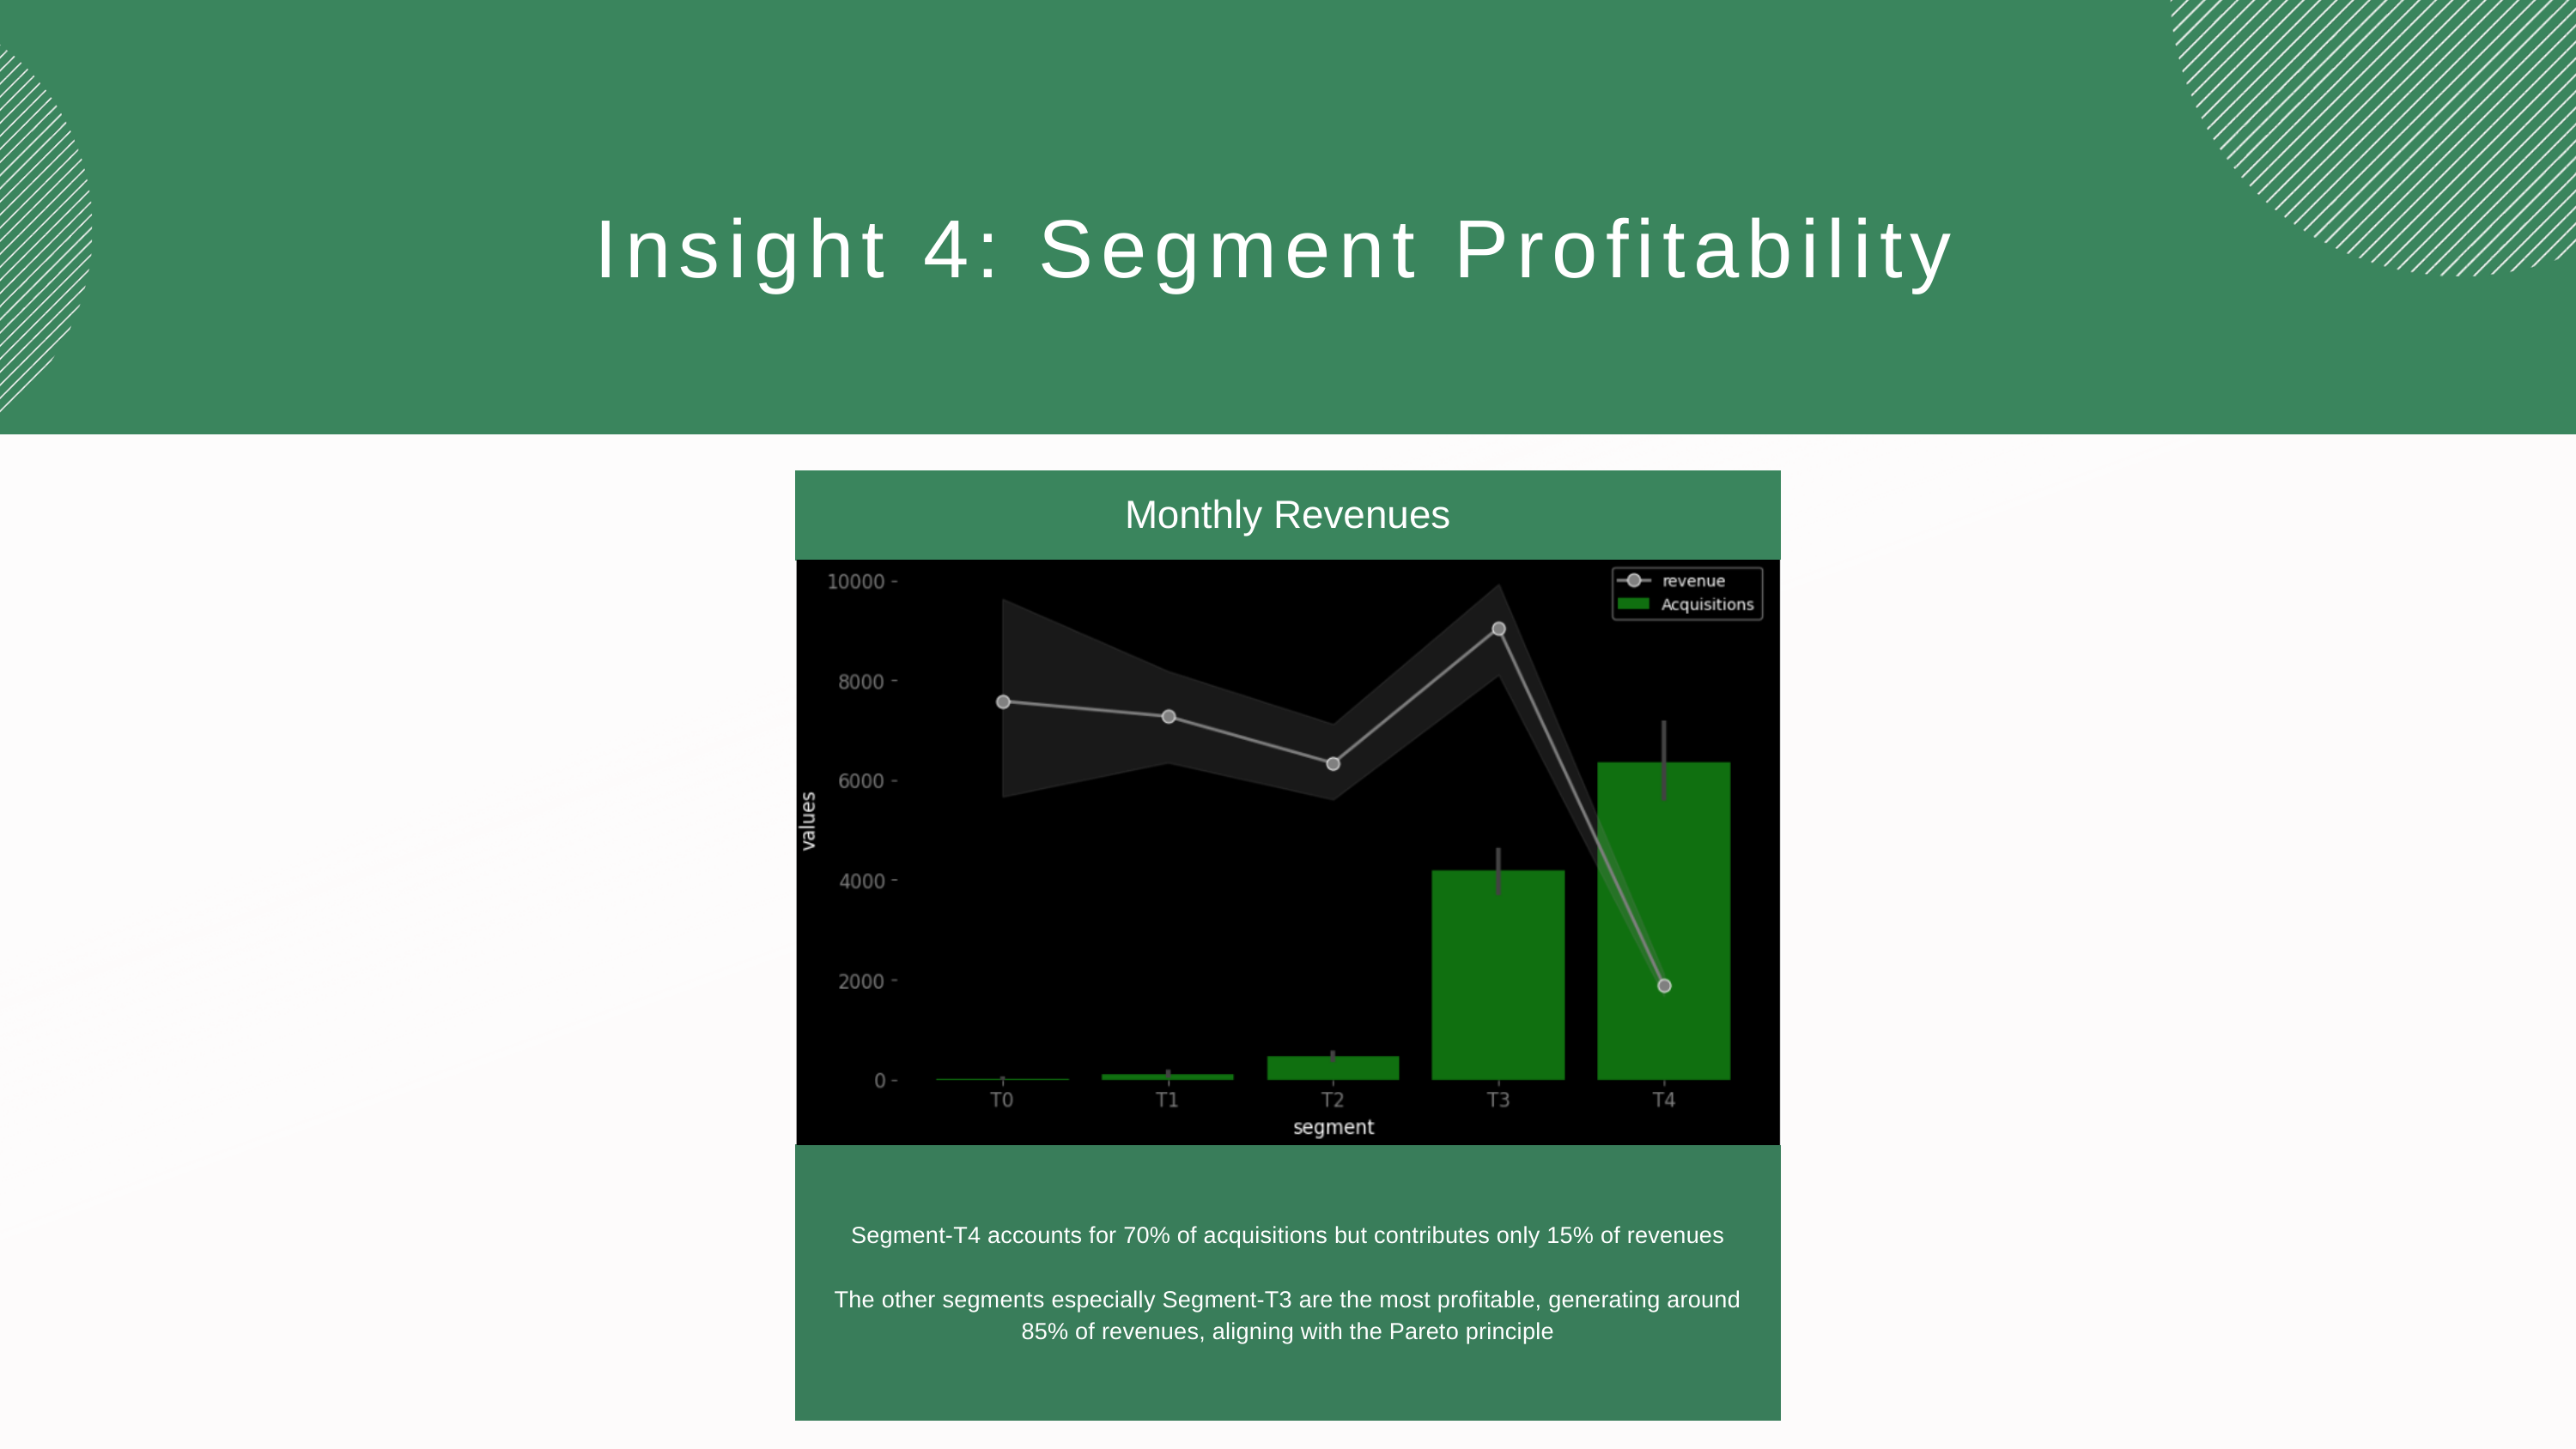

Insight 4: Segment Profitability

Monthly Revenues

Segment-T4 accounts for 70% of acquisitions but contributes only 15% of revenues

The other segments especially Segment-T3 are the most profitable, generating around 85% of revenues, aligning with the Pareto principle